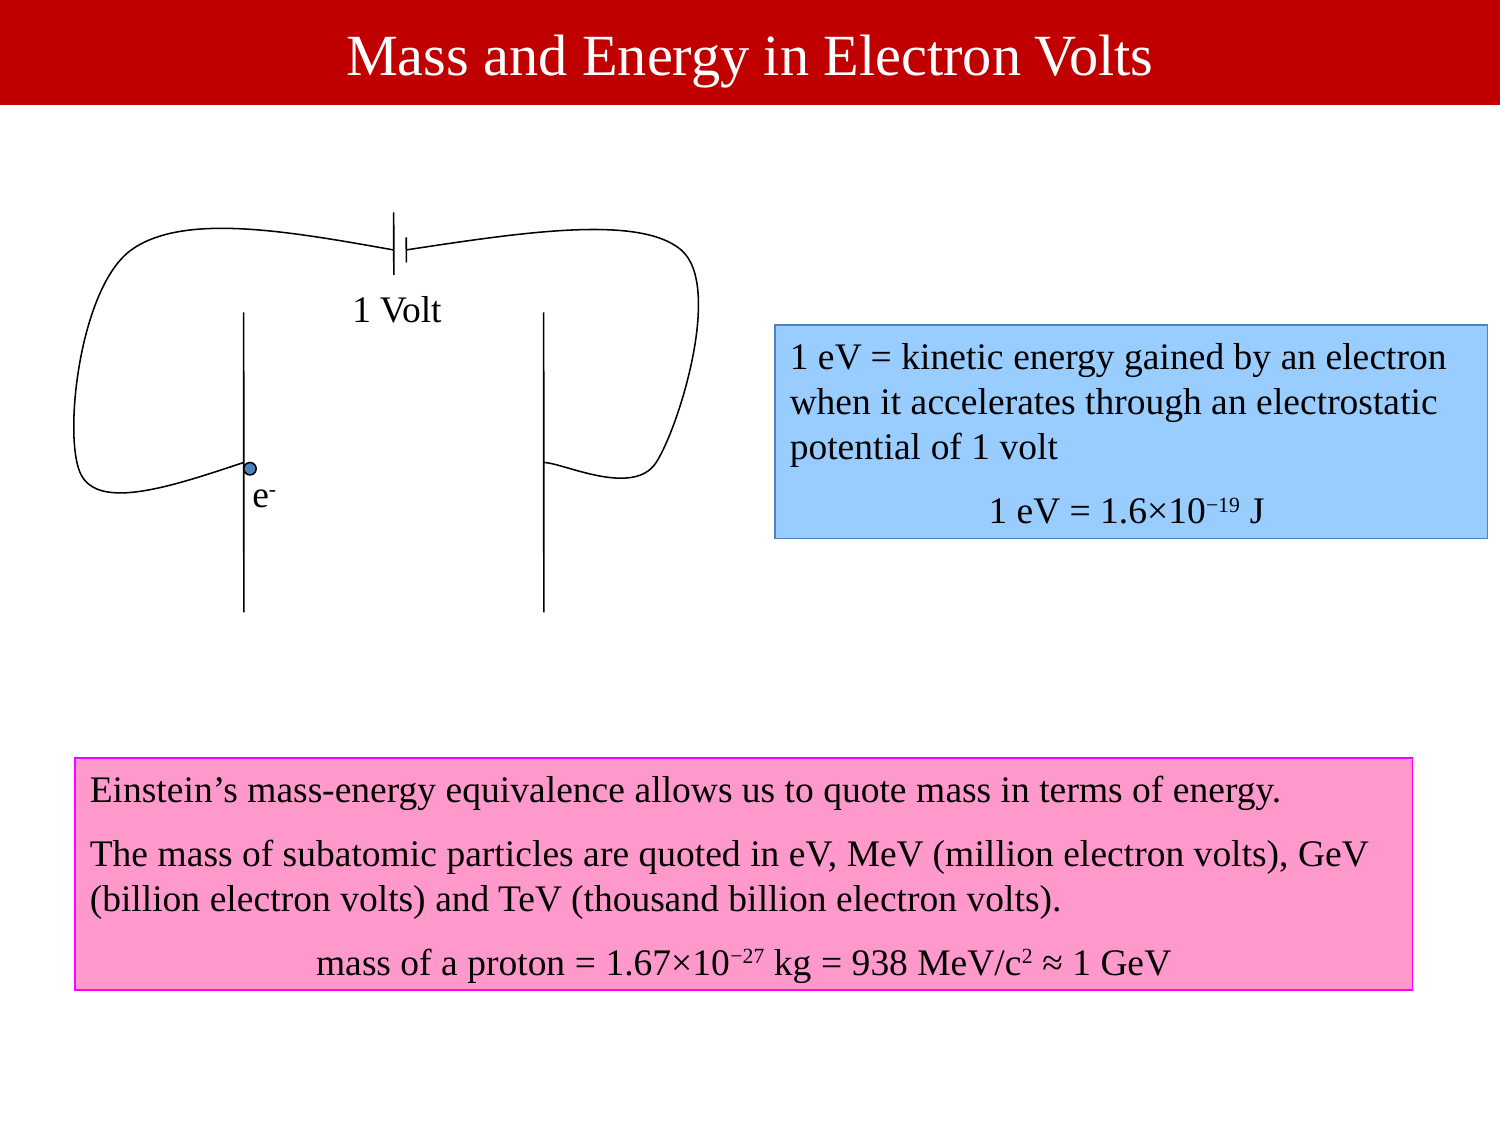

Mass and Energy in Electron Volts

1 Volt

1 eV = kinetic energy gained by an electron when it accelerates through an electrostatic potential of 1 volt
1 eV = 1.6×10−19 J
e-

Einstein’s mass-energy equivalence allows us to quote mass in terms of energy.
The mass of subatomic particles are quoted in eV, MeV (million electron volts), GeV (billion electron volts) and TeV (thousand billion electron volts).
mass of a proton = 1.67×10−27 kg = 938 MeV/c2 ≈ 1 GeV